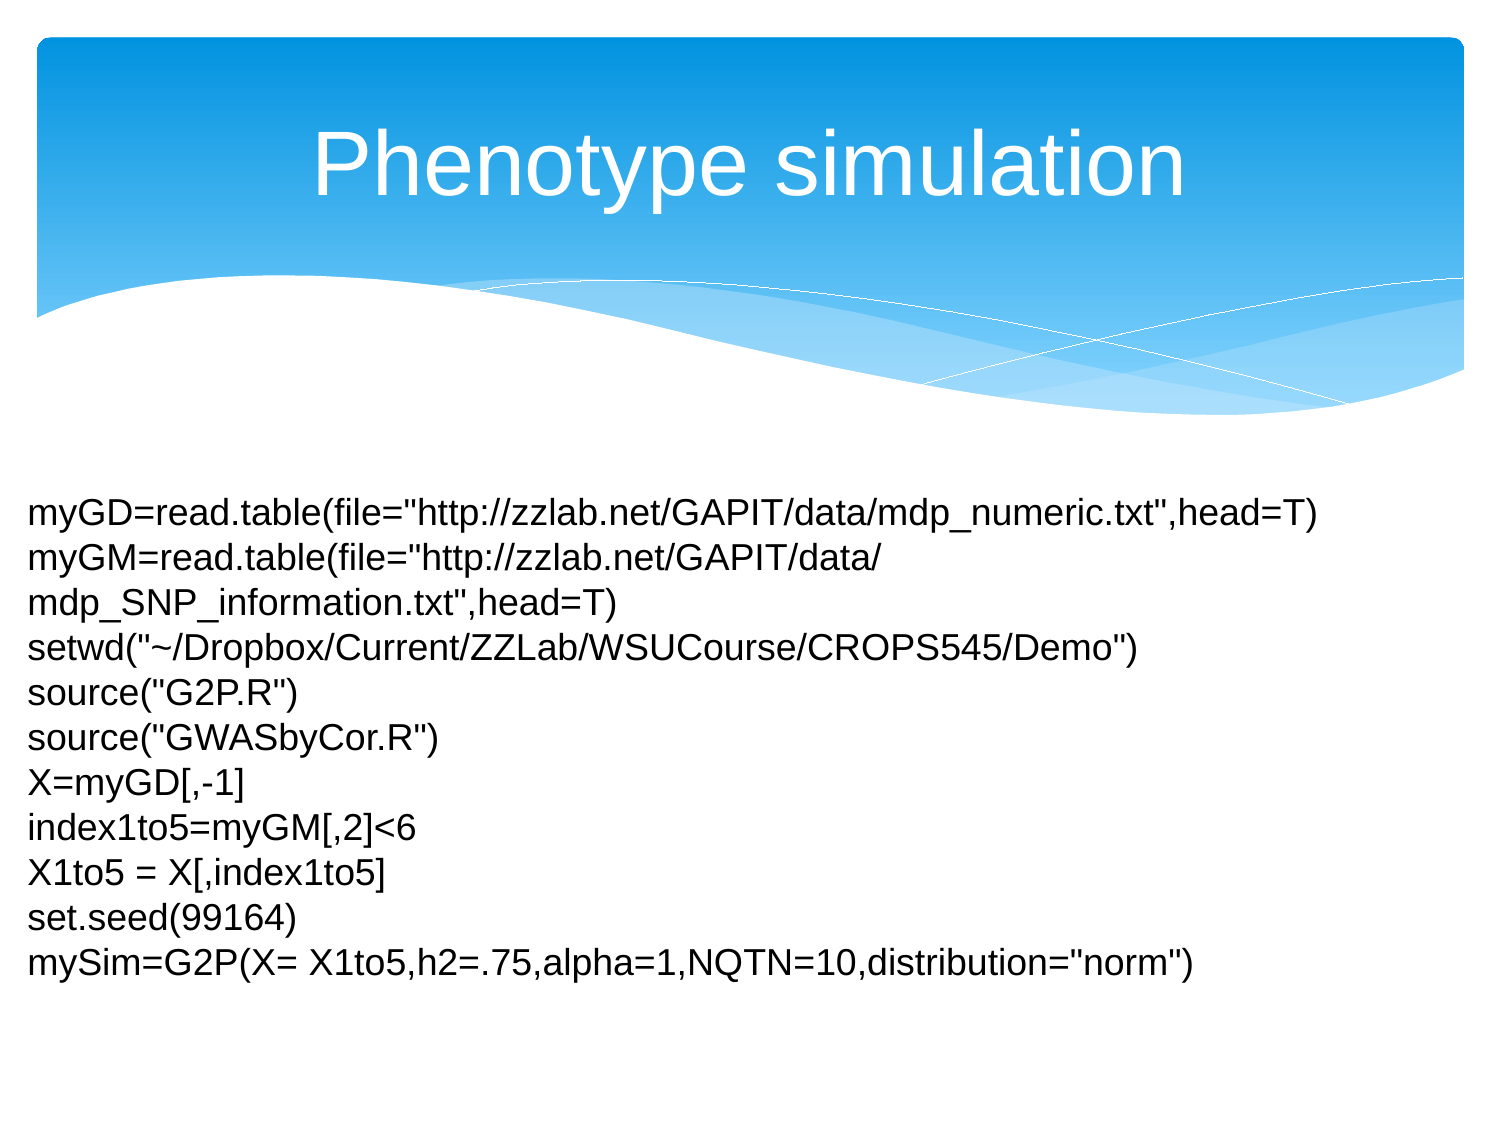

# Phenotype simulation
myGD=read.table(file="http://zzlab.net/GAPIT/data/mdp_numeric.txt",head=T)
myGM=read.table(file="http://zzlab.net/GAPIT/data/mdp_SNP_information.txt",head=T)
setwd("~/Dropbox/Current/ZZLab/WSUCourse/CROPS545/Demo")
source("G2P.R")
source("GWASbyCor.R")
X=myGD[,-1]
index1to5=myGM[,2]<6
X1to5 = X[,index1to5]
set.seed(99164)
mySim=G2P(X= X1to5,h2=.75,alpha=1,NQTN=10,distribution="norm")